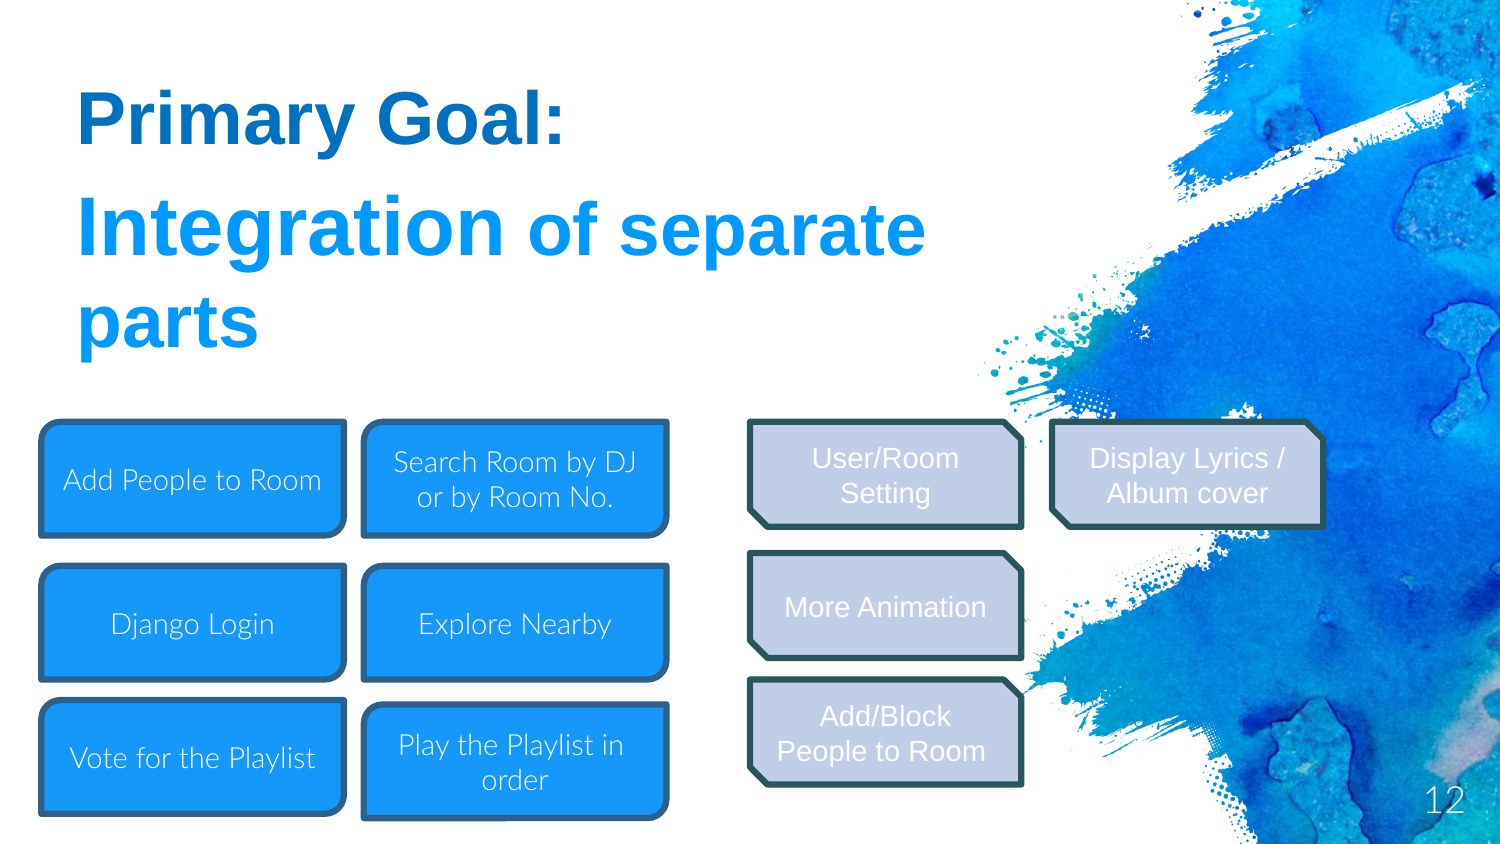

Primary Goal:
Integration of separate parts

Add People to Room
Search Room by DJ or by Room No.
User/Room Setting
Display Lyrics / Album cover
More Animation
Django Login
Explore Nearby
Add/Block People to Room
Vote for the Playlist
Play the Playlist in  order
12